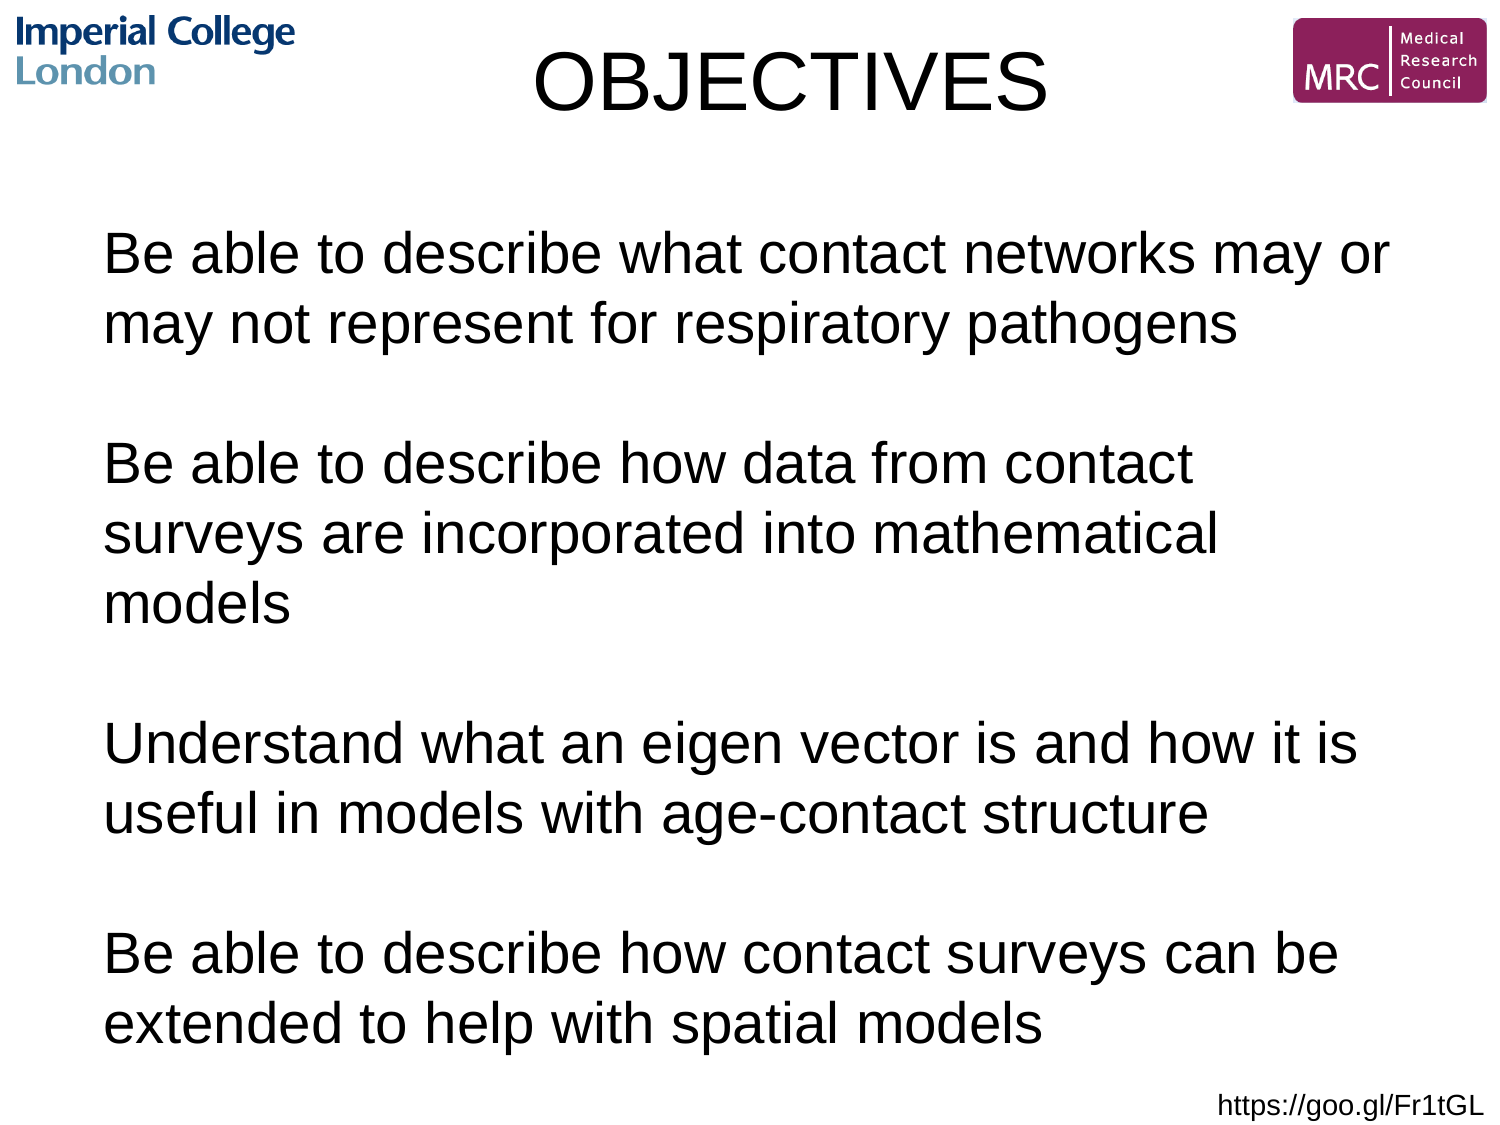

OBJECTIVES
Be able to describe what contact networks may or may not represent for respiratory pathogens

Be able to describe how data from contact surveys are incorporated into mathematical models

Understand what an eigen vector is and how it is useful in models with age-contact structure

Be able to describe how contact surveys can be extended to help with spatial models
https://goo.gl/Fr1tGL